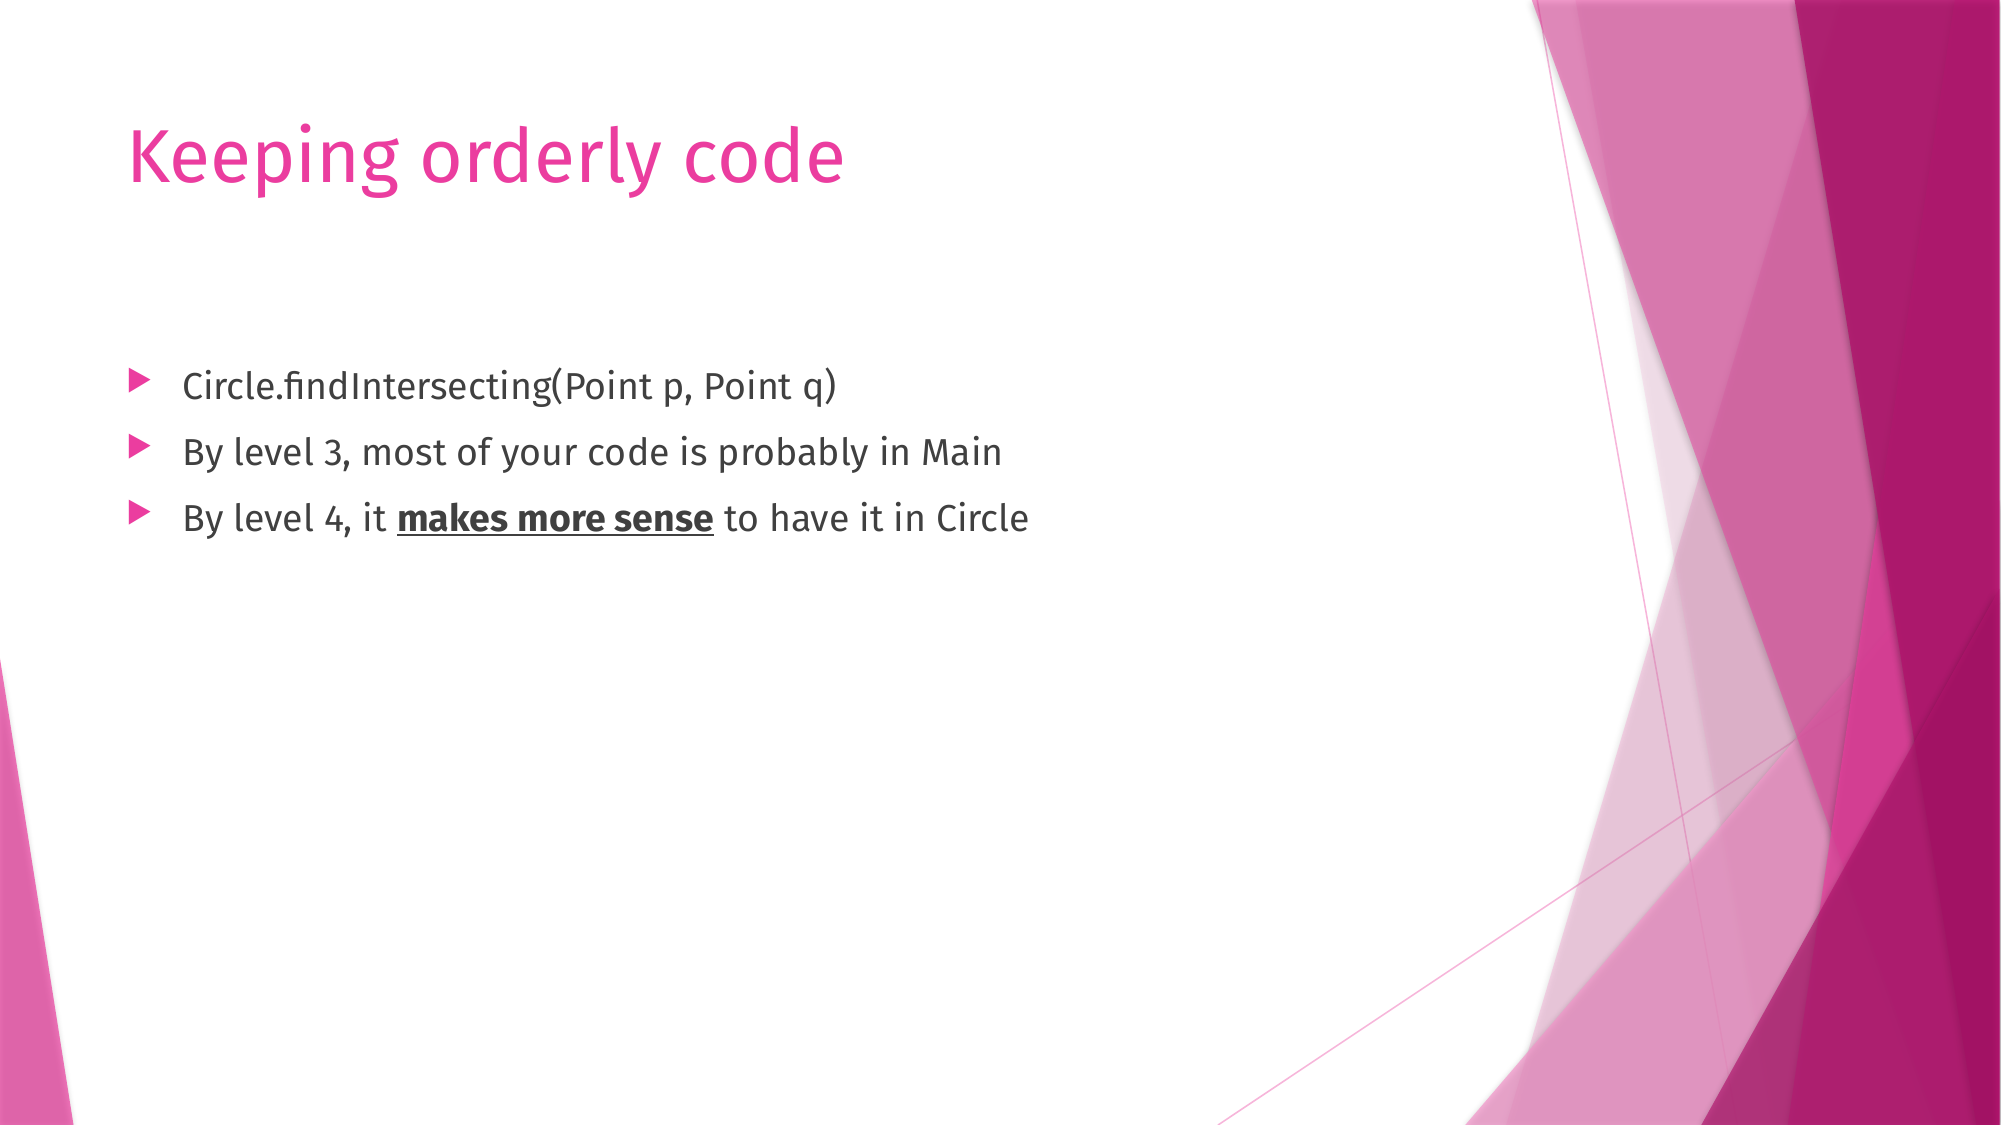

# Keeping orderly code
Circle.findIntersecting(Point p, Point q)
By level 3, most of your code is probably in Main
By level 4, it makes more sense to have it in Circle